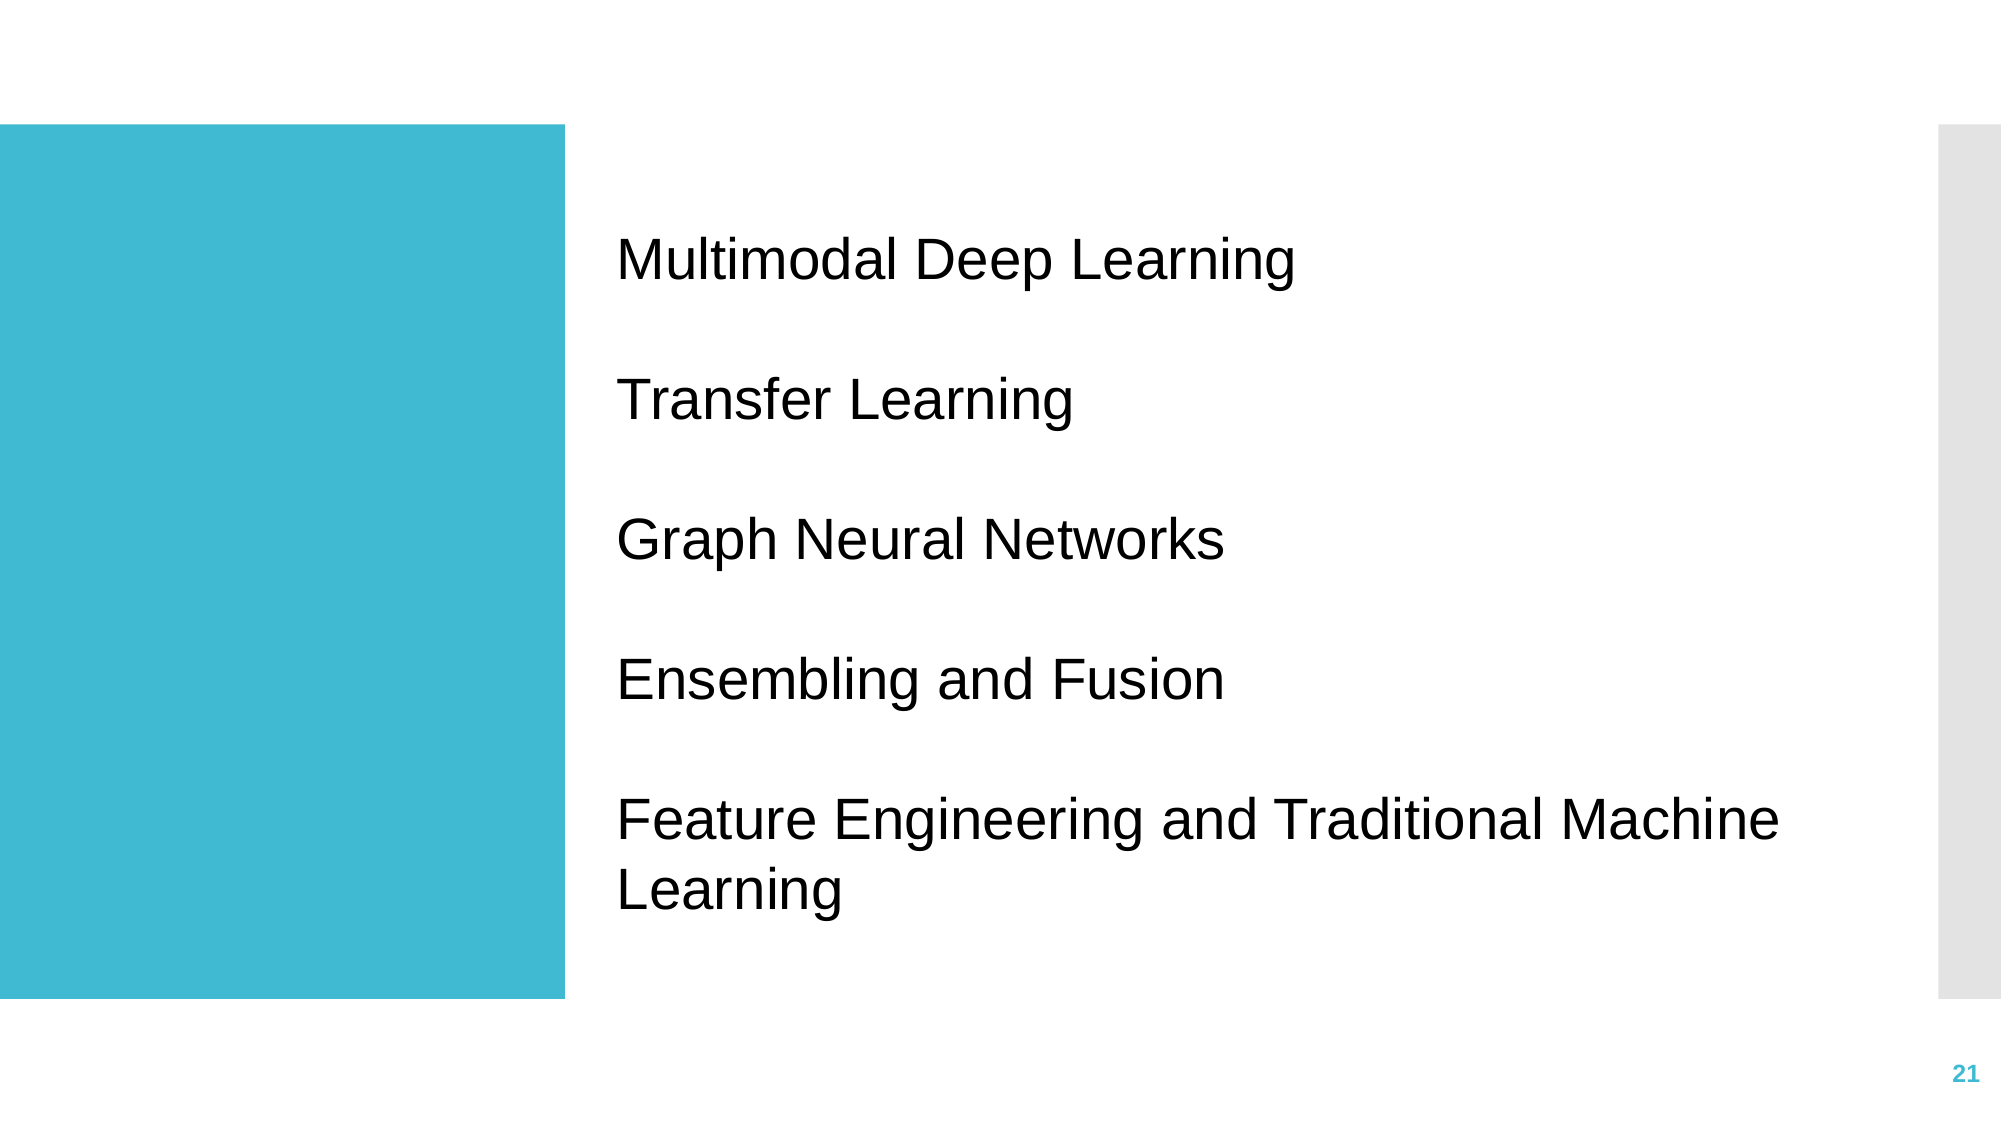

Multimodal Deep Learning

Transfer Learning
Graph Neural Networks

Ensembling and Fusion

Feature Engineering and Traditional Machine Learning
21